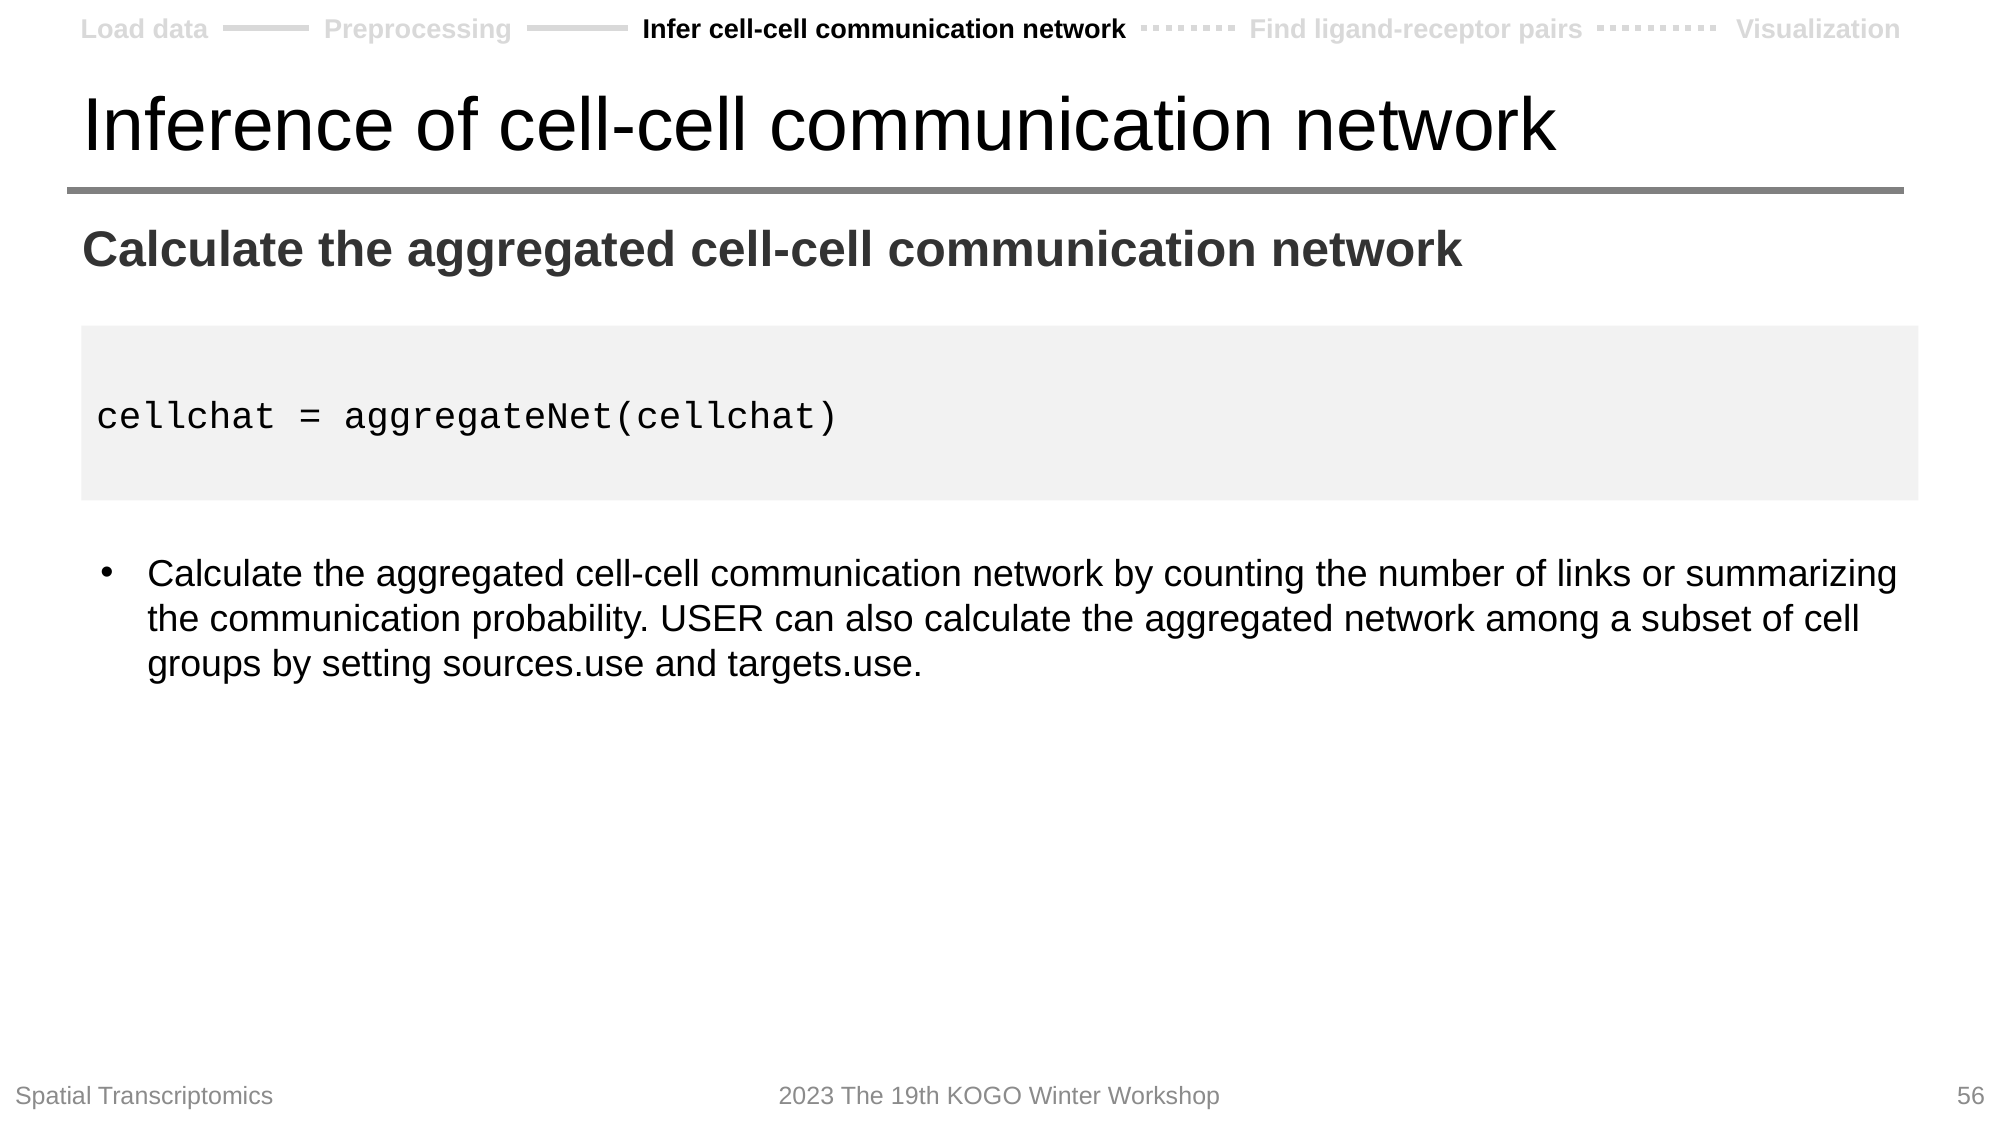

Load data
Preprocessing
Infer cell-cell communication network
Find ligand-receptor pairs
Visualization
# Inference of cell-cell communication network
Calculate the aggregated cell-cell communication network
cellchat = aggregateNet(cellchat)
Calculate the aggregated cell-cell communication network by counting the number of links or summarizing the communication probability. USER can also calculate the aggregated network among a subset of cell groups by setting sources.use and targets.use.
Spatial Transcriptomics
2023 The 19th KOGO Winter Workshop
56